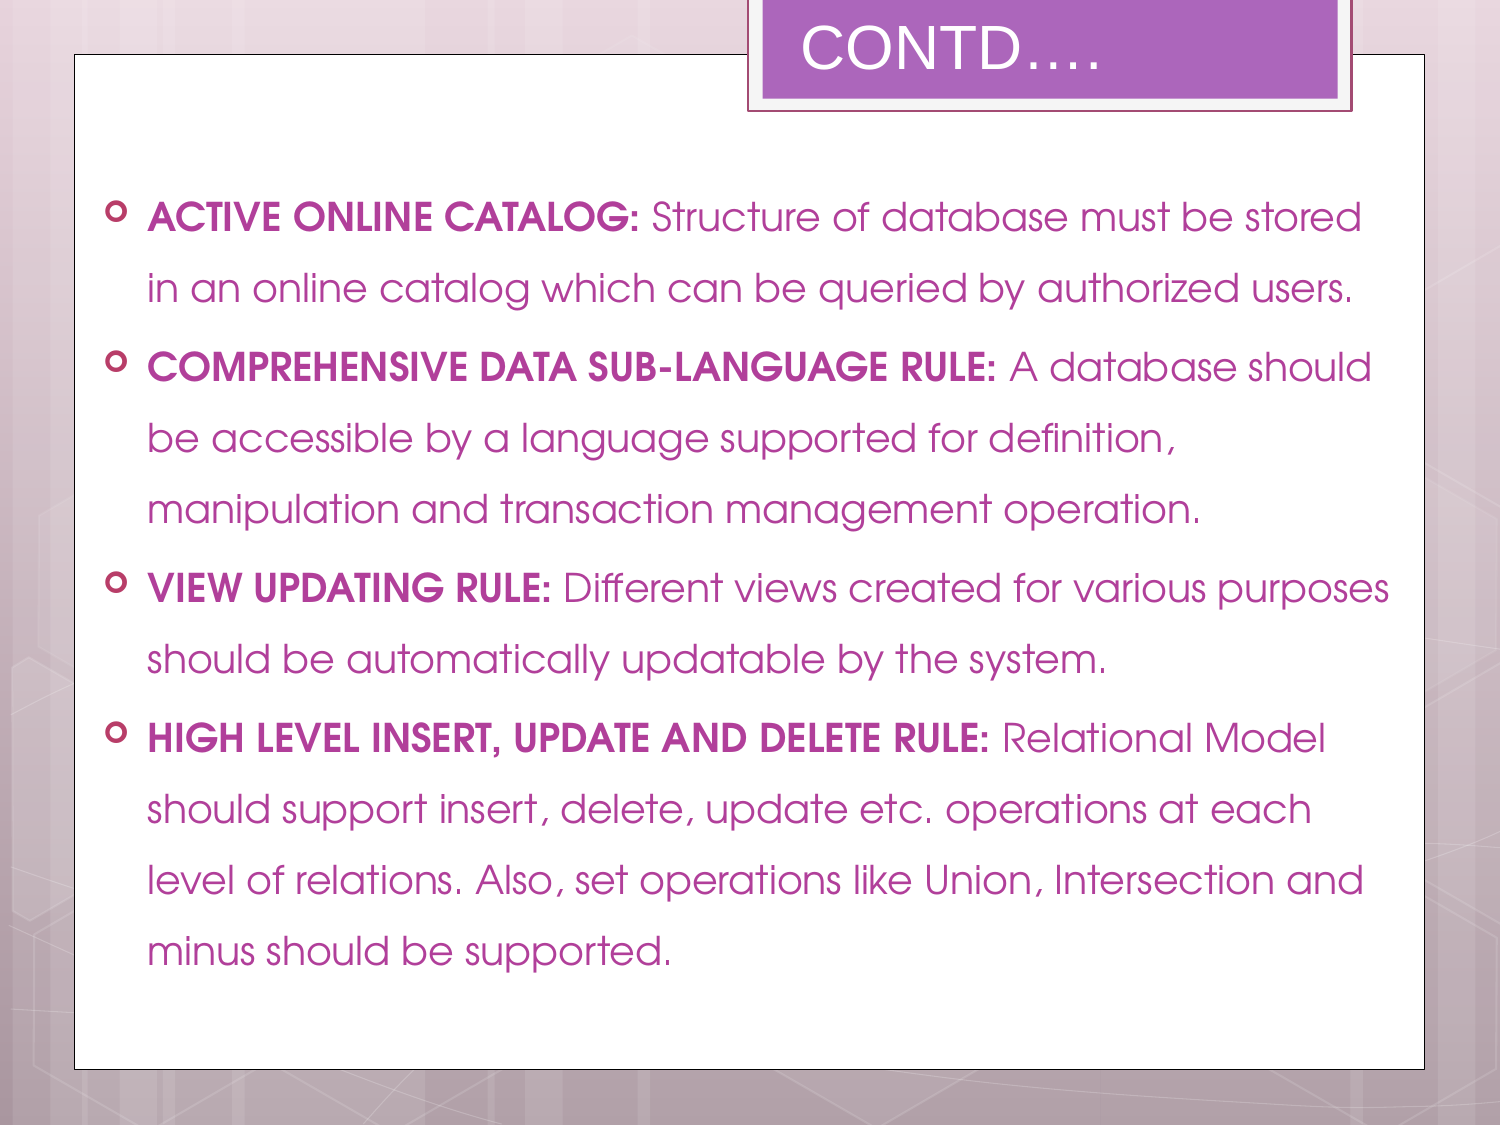

# CONTD….
ACTIVE ONLINE CATALOG: Structure of database must be stored in an online catalog which can be queried by authorized users.
COMPREHENSIVE DATA SUB-LANGUAGE RULE: A database should be accessible by a language supported for definition, manipulation and transaction management operation.
VIEW UPDATING RULE: Different views created for various purposes should be automatically updatable by the system.
HIGH LEVEL INSERT, UPDATE AND DELETE RULE: Relational Model should support insert, delete, update etc. operations at each level of relations. Also, set operations like Union, Intersection and minus should be supported.